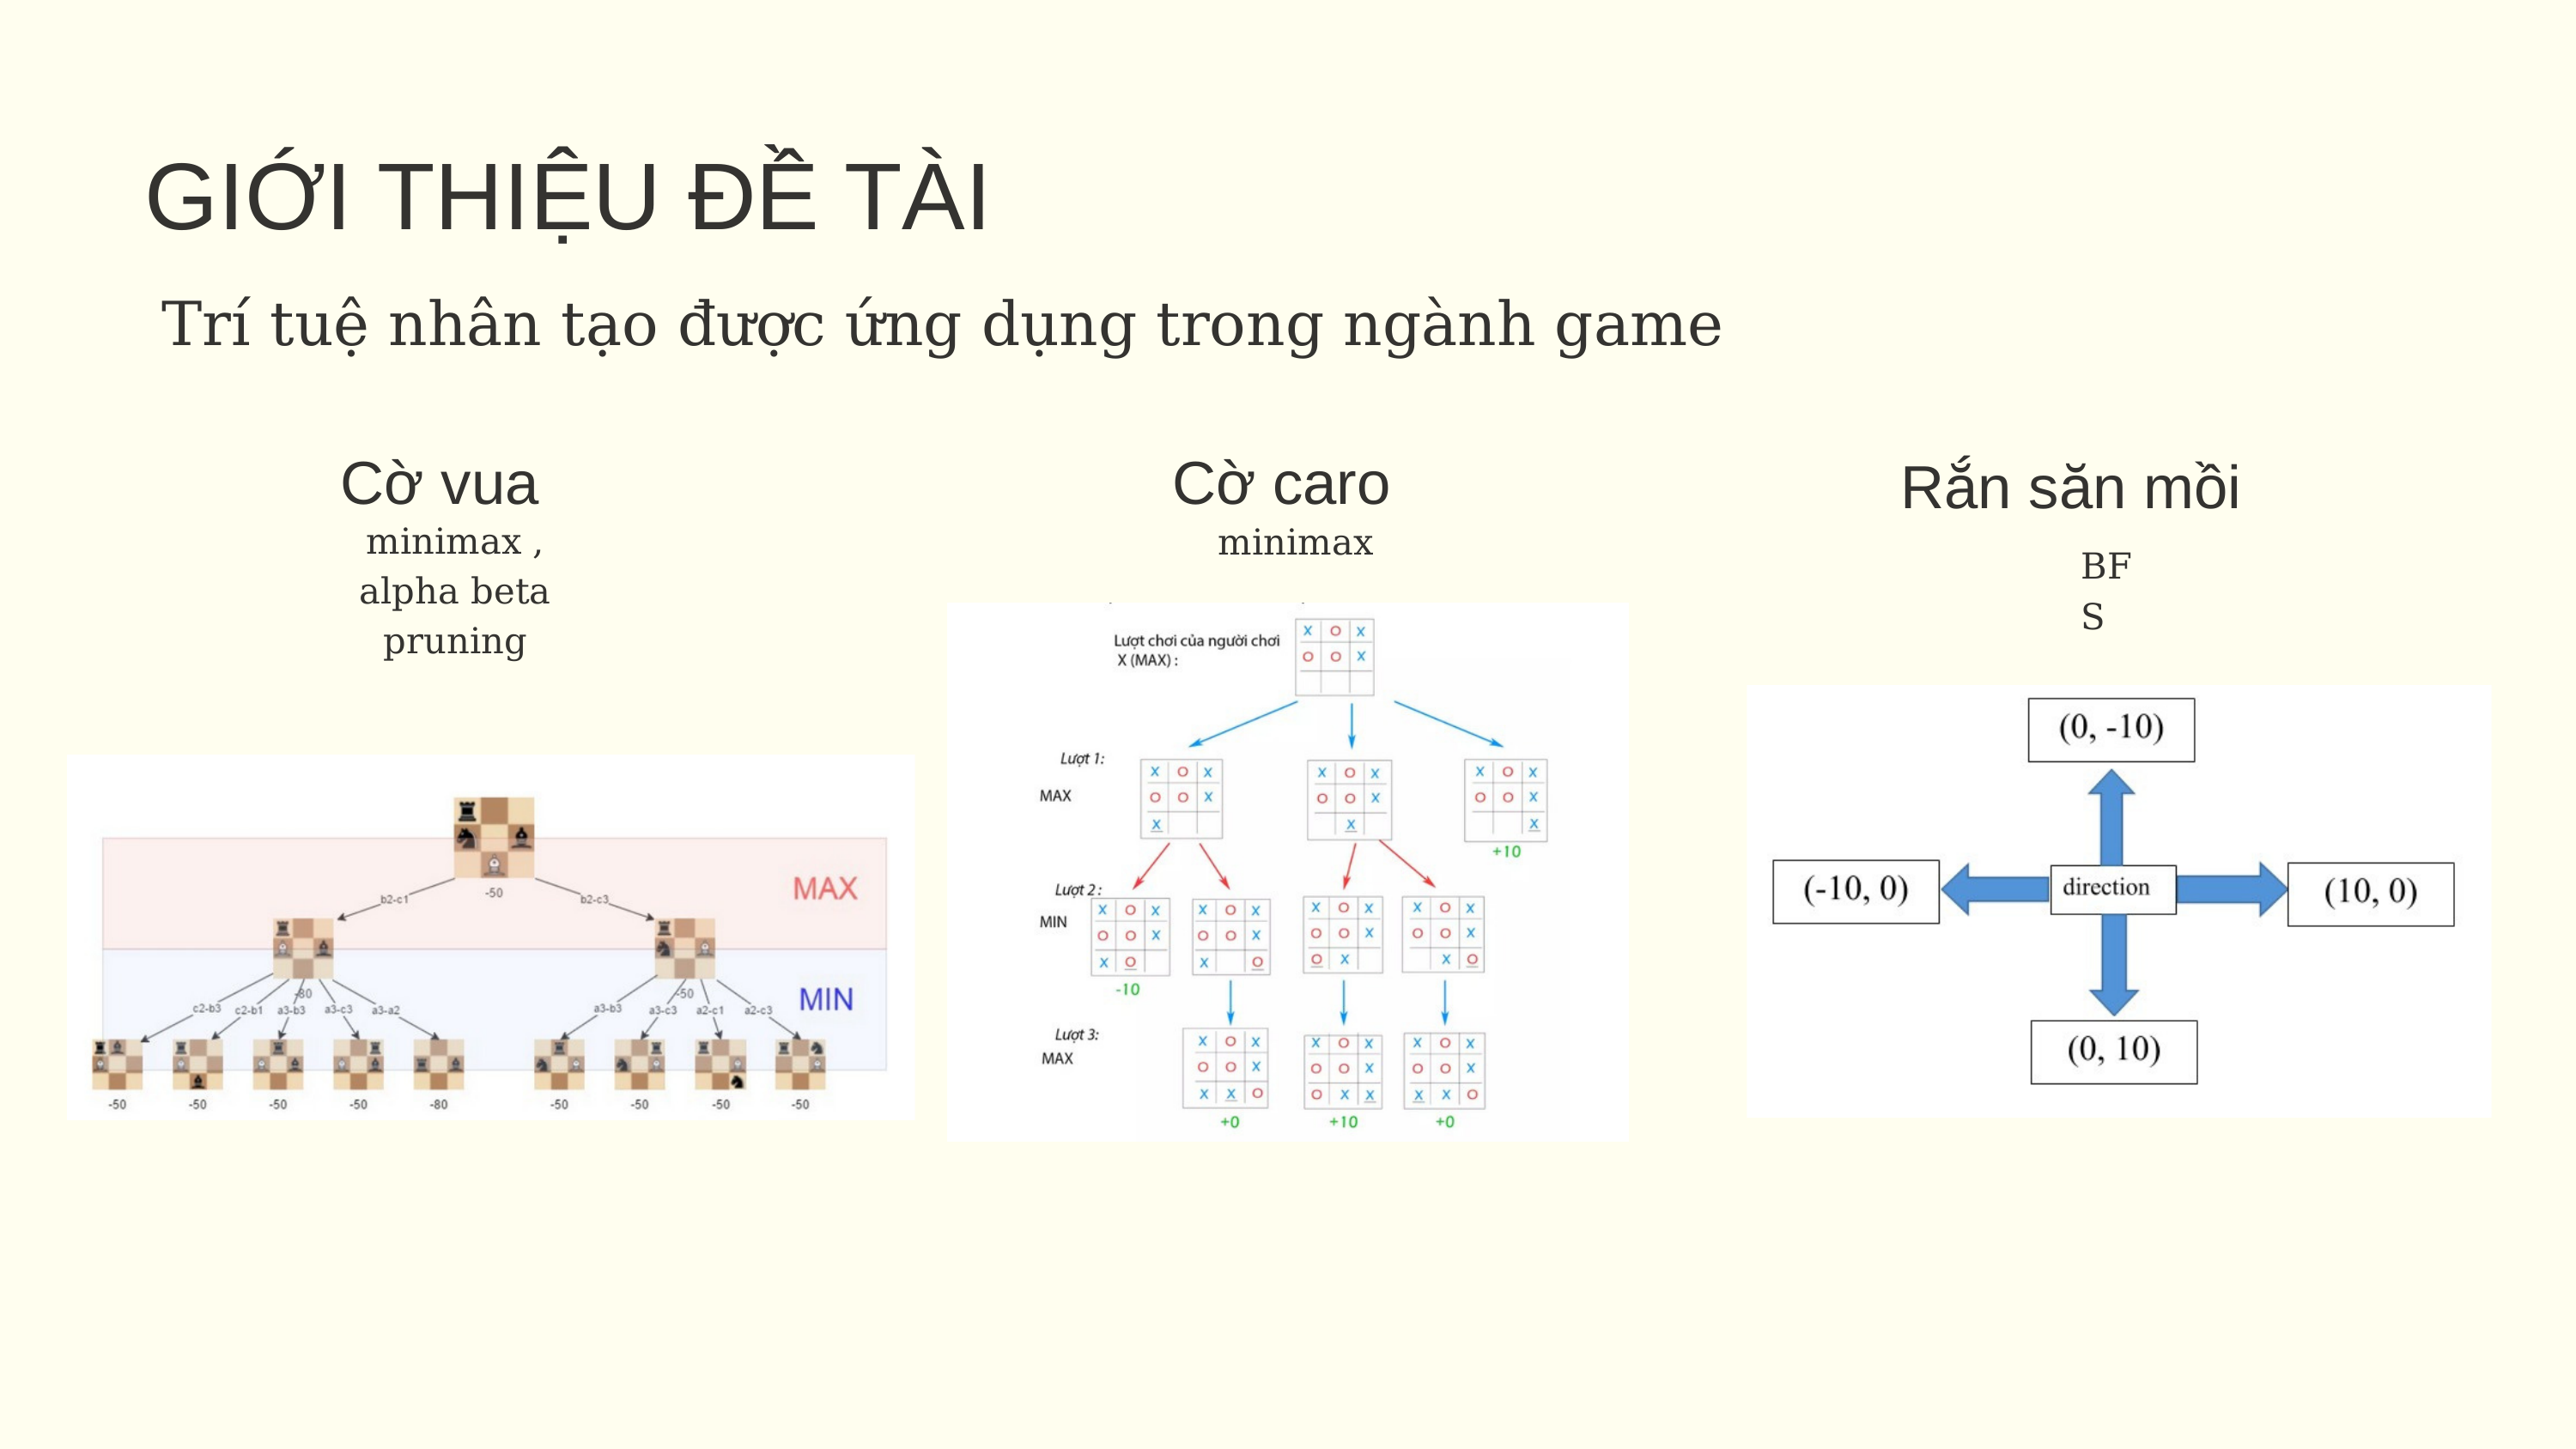

GIỚI THIỆU ĐỀ TÀI
Trí tuệ nhân tạo được ứng dụng trong ngành game
Cờ vua
Cờ caro
Rắn săn mồi
minimax , alpha beta pruning
minimax
BFS